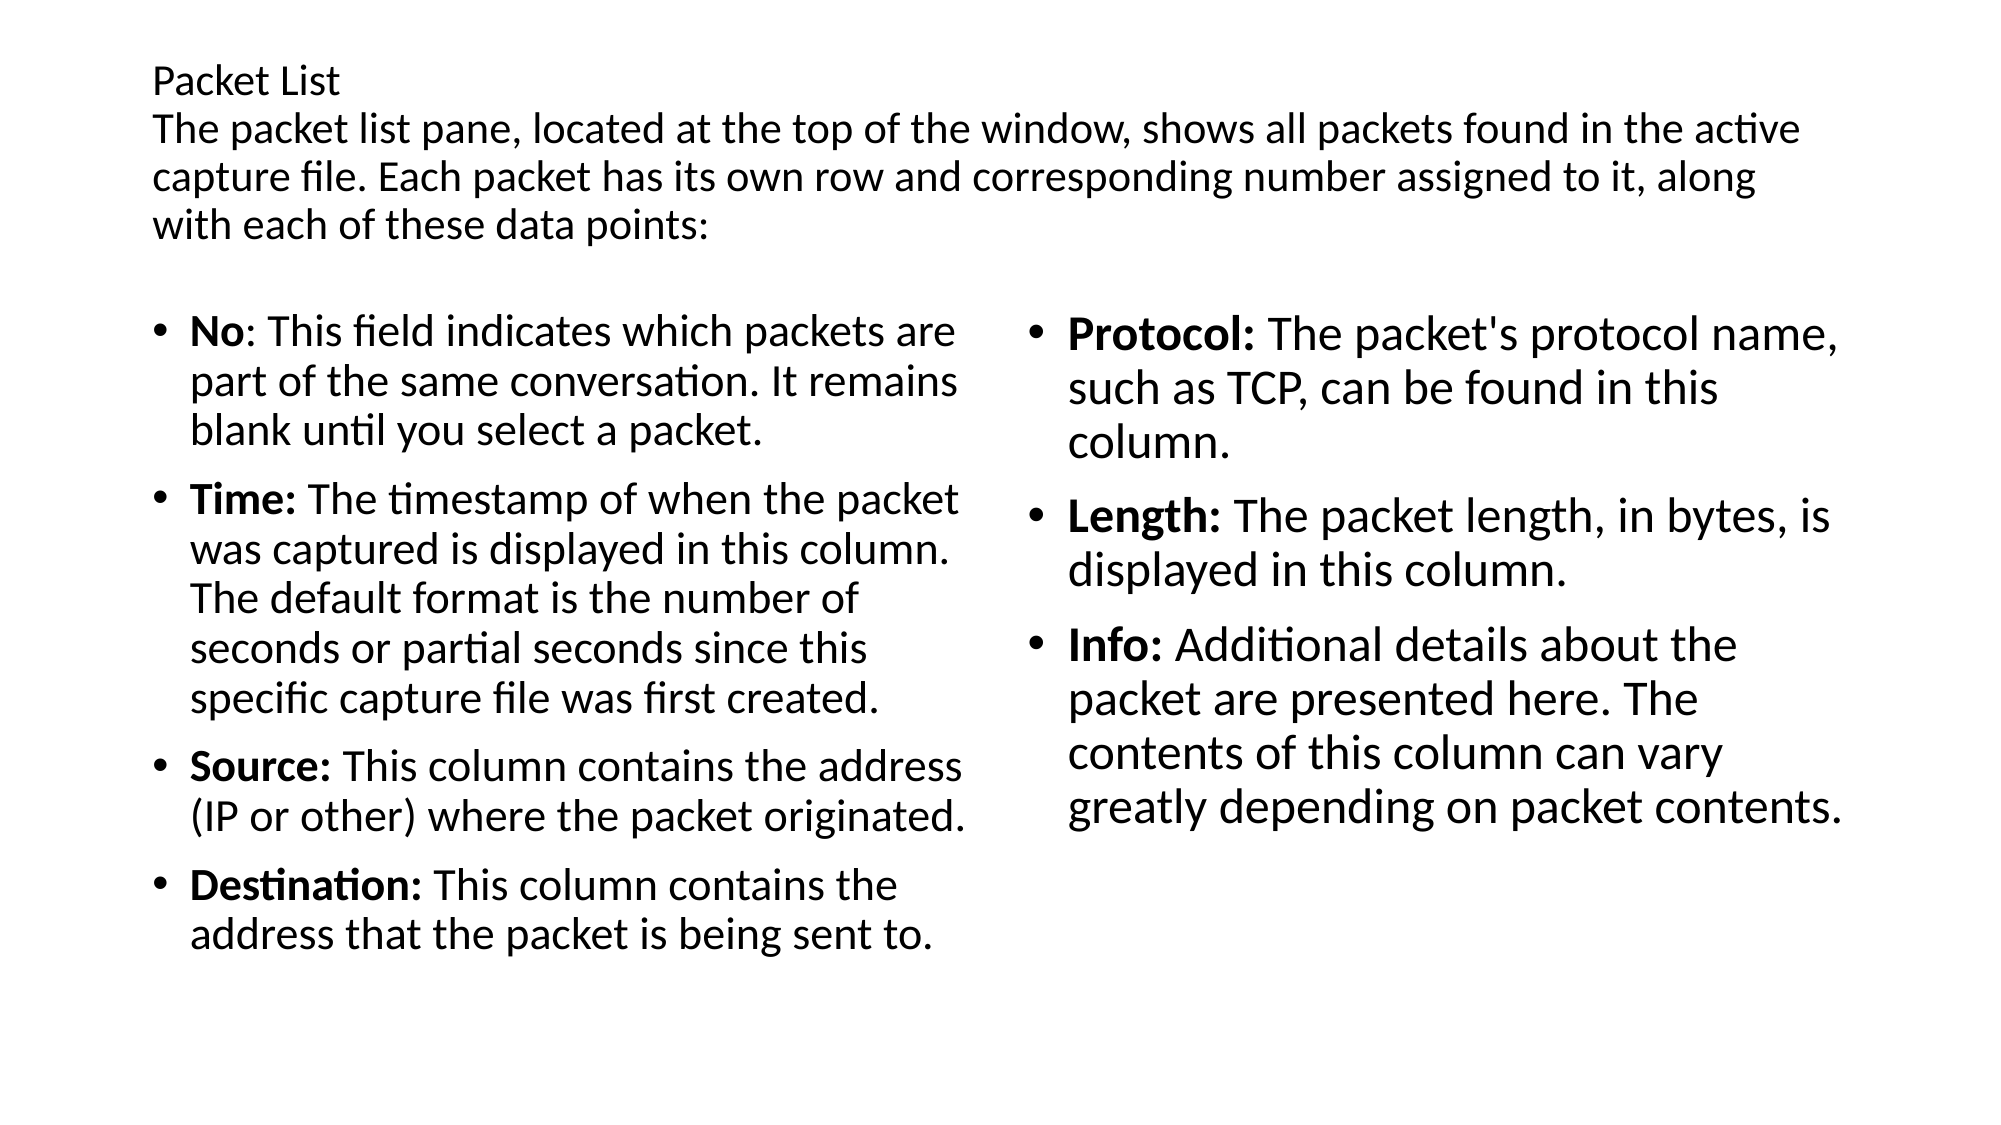

# Packet List The packet list pane, located at the top of the window, shows all packets found in the active capture file. Each packet has its own row and corresponding number assigned to it, along with each of these data points:
No: This field indicates which packets are part of the same conversation. It remains blank until you select a packet.
Time: The timestamp of when the packet was captured is displayed in this column. The default format is the number of seconds or partial seconds since this specific capture file was first created.
Source: This column contains the address (IP or other) where the packet originated.
Destination: This column contains the address that the packet is being sent to.

Protocol: The packet's protocol name, such as TCP, can be found in this column.
Length: The packet length, in bytes, is displayed in this column.
Info: Additional details about the packet are presented here. The contents of this column can vary greatly depending on packet contents.